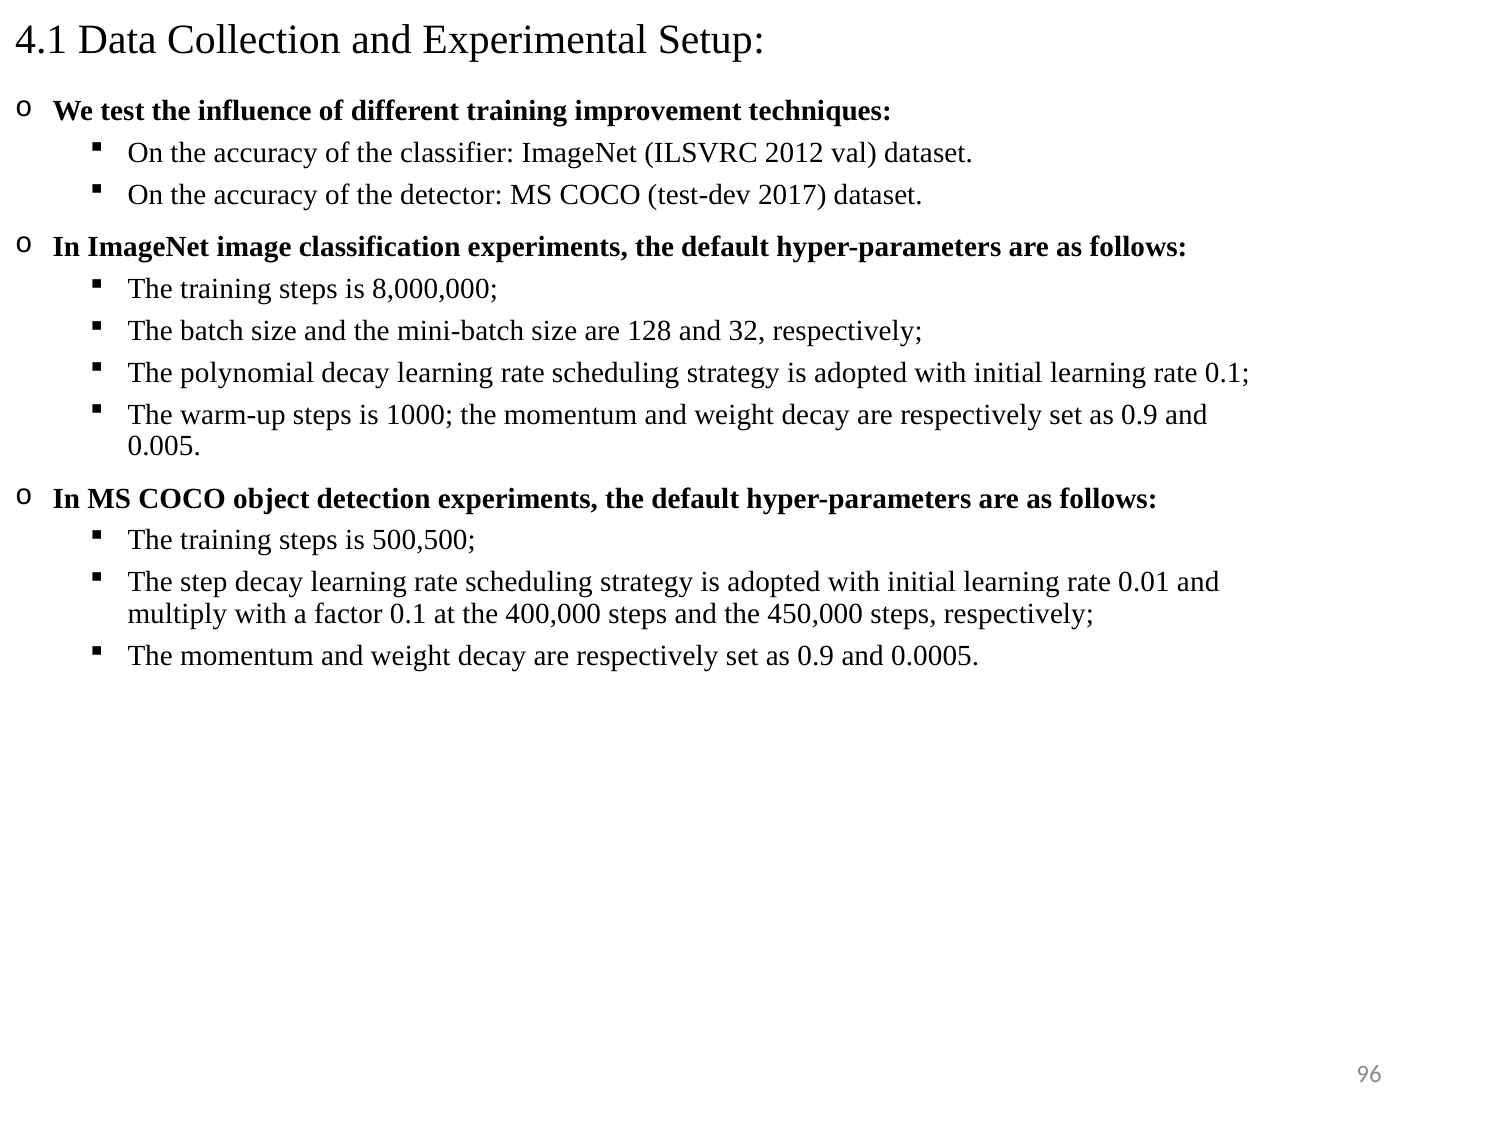

# 4.1 Data Collection and Experimental Setup:
We test the influence of different training improvement techniques:
On the accuracy of the classifier: ImageNet (ILSVRC 2012 val) dataset.
On the accuracy of the detector: MS COCO (test-dev 2017) dataset.
In ImageNet image classification experiments, the default hyper-parameters are as follows:
The training steps is 8,000,000;
The batch size and the mini-batch size are 128 and 32, respectively;
The polynomial decay learning rate scheduling strategy is adopted with initial learning rate 0.1;
The warm-up steps is 1000; the momentum and weight decay are respectively set as 0.9 and 0.005.
In MS COCO object detection experiments, the default hyper-parameters are as follows:
The training steps is 500,500;
The step decay learning rate scheduling strategy is adopted with initial learning rate 0.01 and multiply with a factor 0.1 at the 400,000 steps and the 450,000 steps, respectively;
The momentum and weight decay are respectively set as 0.9 and 0.0005.
96